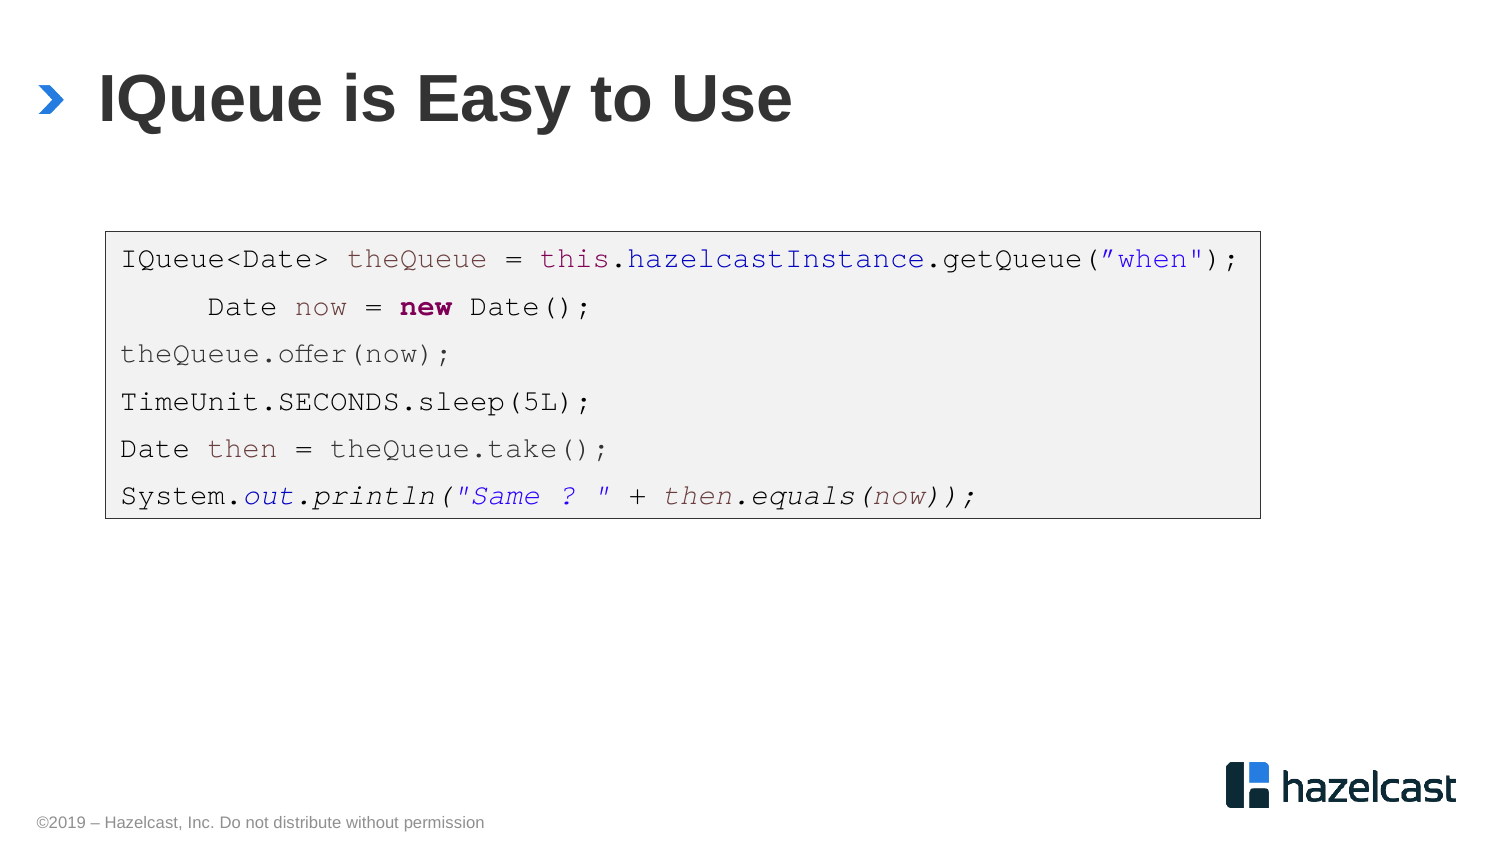

# IQueue is Easy to Use

IQueue<Date> theQueue = this.hazelcastInstance.getQueue(”when");
     Date now = new Date();
theQueue.offer(now);
TimeUnit.SECONDS.sleep(5L);
Date then = theQueue.take();
System.out.println("Same ? " + then.equals(now));
©2019 – Hazelcast, Inc. Do not distribute without permission